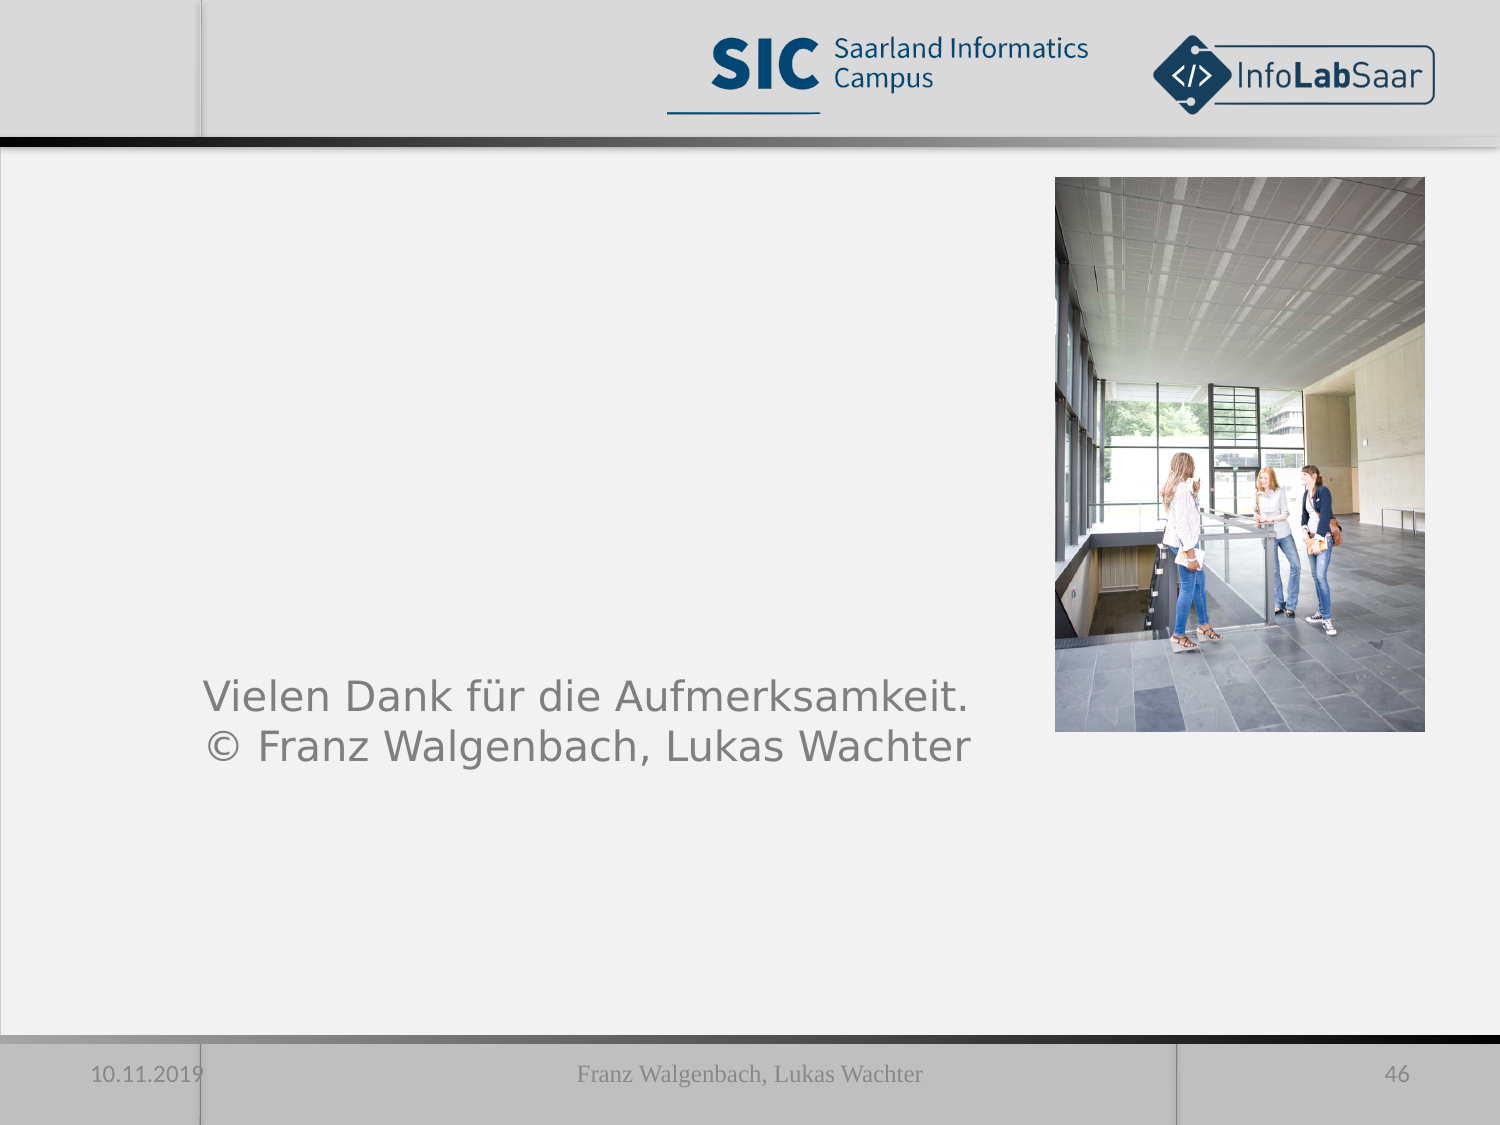

# Vielen Dank für die Aufmerksamkeit. © Franz Walgenbach, Lukas Wachter
10.11.2019
Franz Walgenbach, Lukas Wachter
46